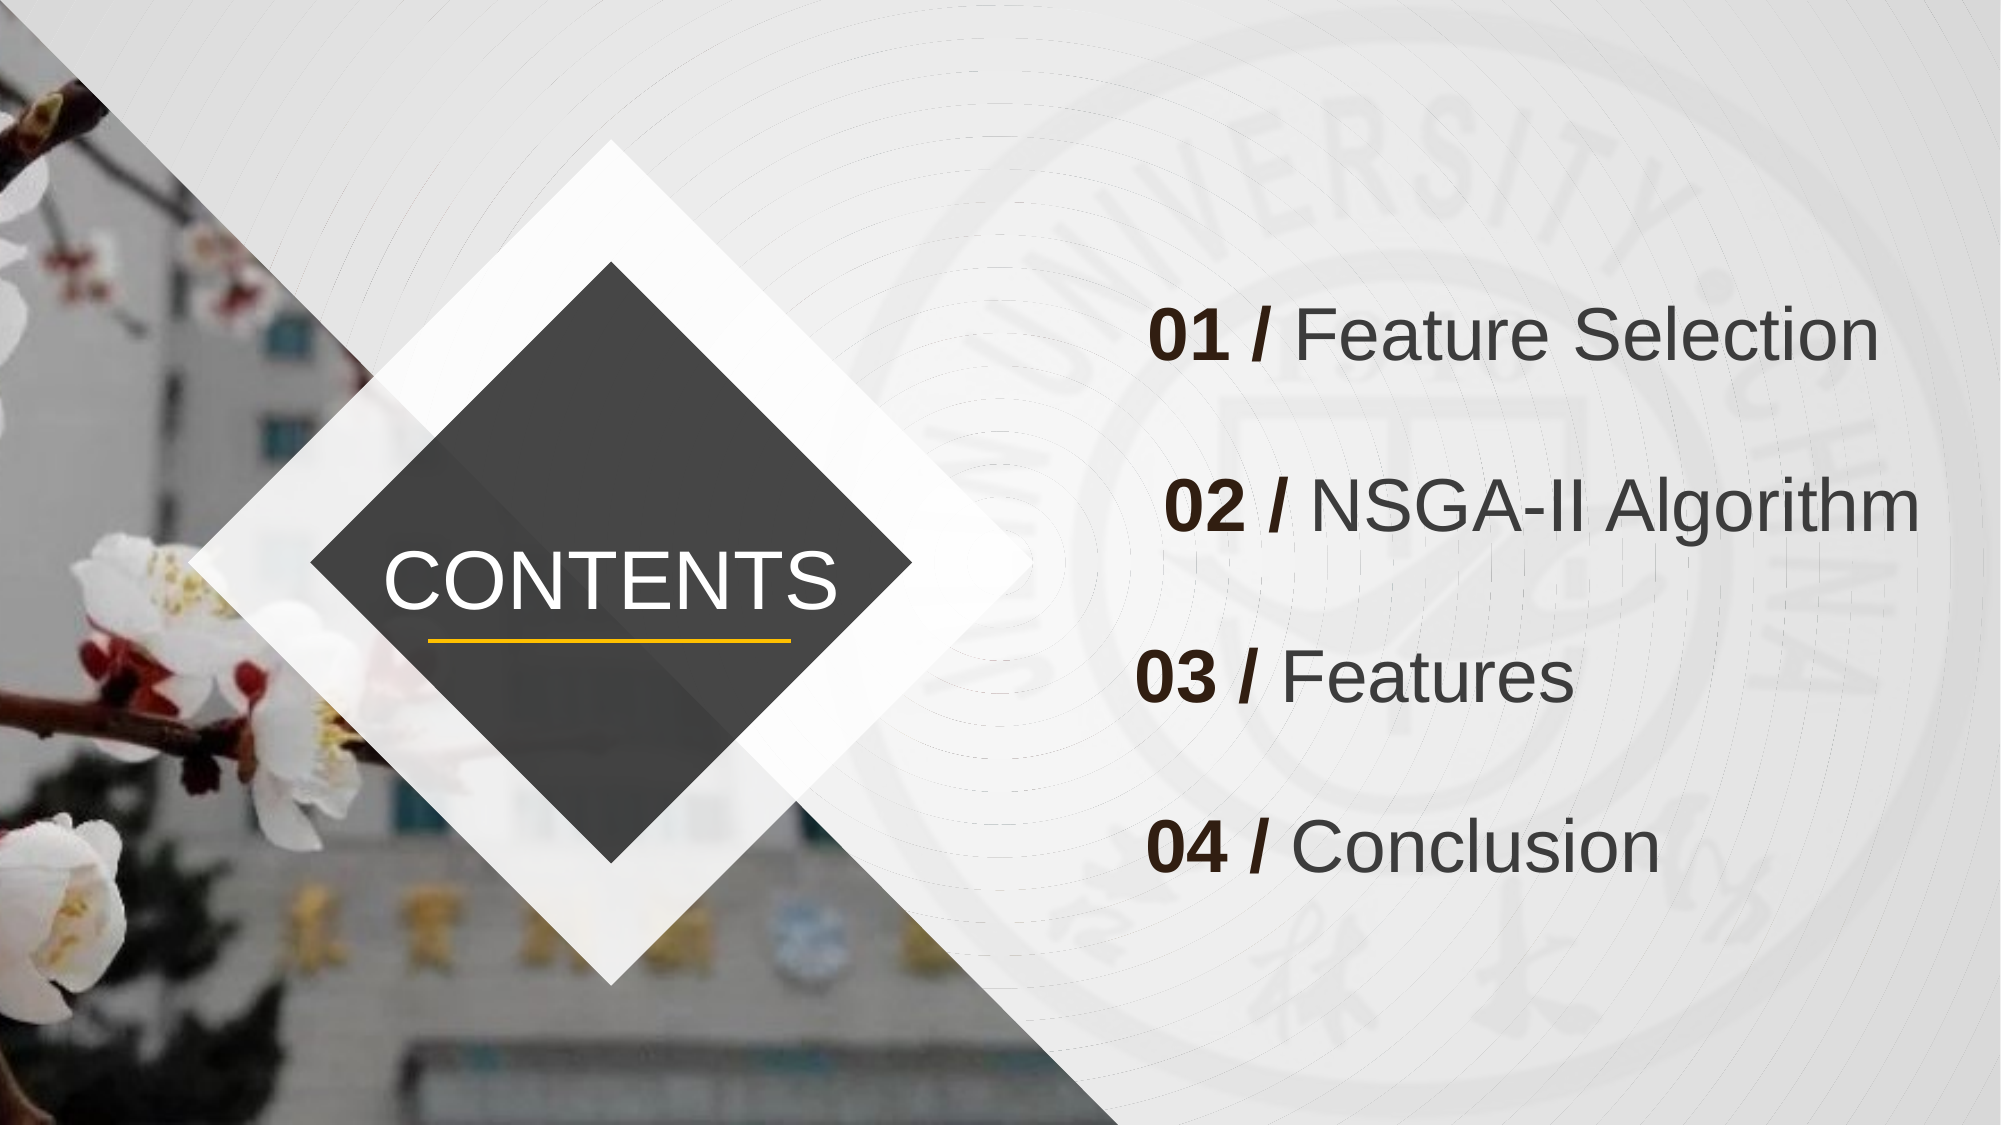

01 / Feature Selection
02 / NSGA-II Algorithm
CONTENTS
03 / Features
04 / Conclusion